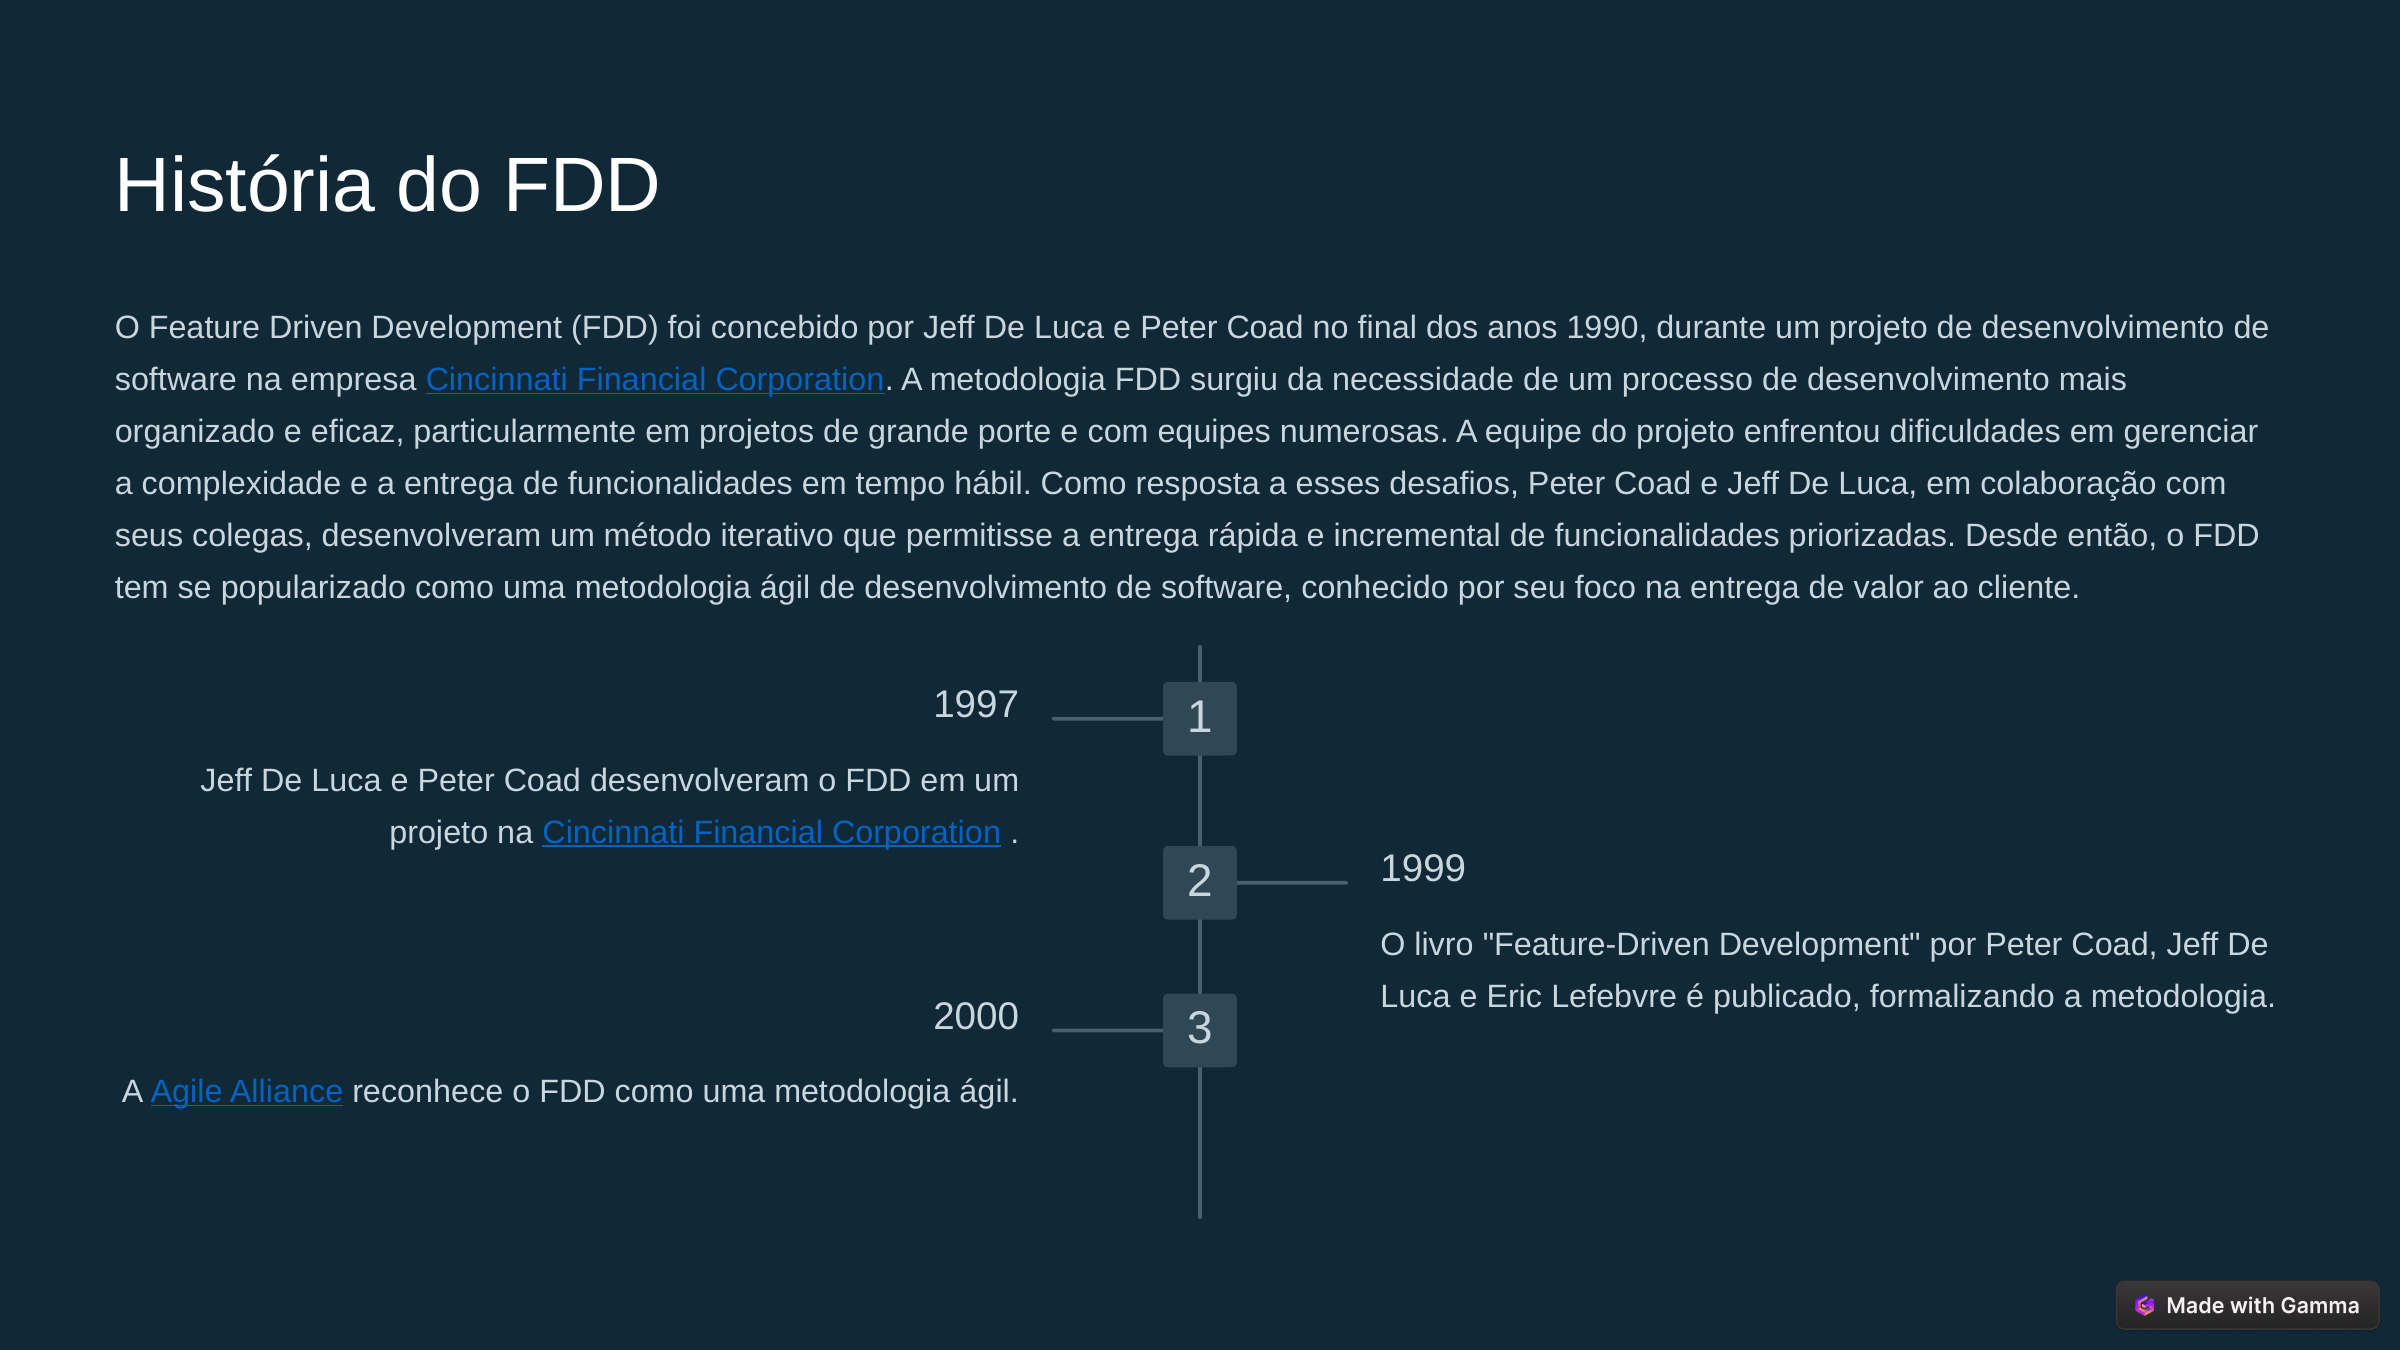

História do FDD
O Feature Driven Development (FDD) foi concebido por Jeff De Luca e Peter Coad no final dos anos 1990, durante um projeto de desenvolvimento de software na empresa Cincinnati Financial Corporation. A metodologia FDD surgiu da necessidade de um processo de desenvolvimento mais organizado e eficaz, particularmente em projetos de grande porte e com equipes numerosas. A equipe do projeto enfrentou dificuldades em gerenciar a complexidade e a entrega de funcionalidades em tempo hábil. Como resposta a esses desafios, Peter Coad e Jeff De Luca, em colaboração com seus colegas, desenvolveram um método iterativo que permitisse a entrega rápida e incremental de funcionalidades priorizadas. Desde então, o FDD tem se popularizado como uma metodologia ágil de desenvolvimento de software, conhecido por seu foco na entrega de valor ao cliente.

1997

1

Jeff De Luca e Peter Coad desenvolveram o FDD em um projeto na Cincinnati Financial Corporation .
1999

2

O livro "Feature-Driven Development" por Peter Coad, Jeff De Luca e Eric Lefebvre é publicado, formalizando a metodologia.
2000

3

A Agile Alliance reconhece o FDD como uma metodologia ágil.